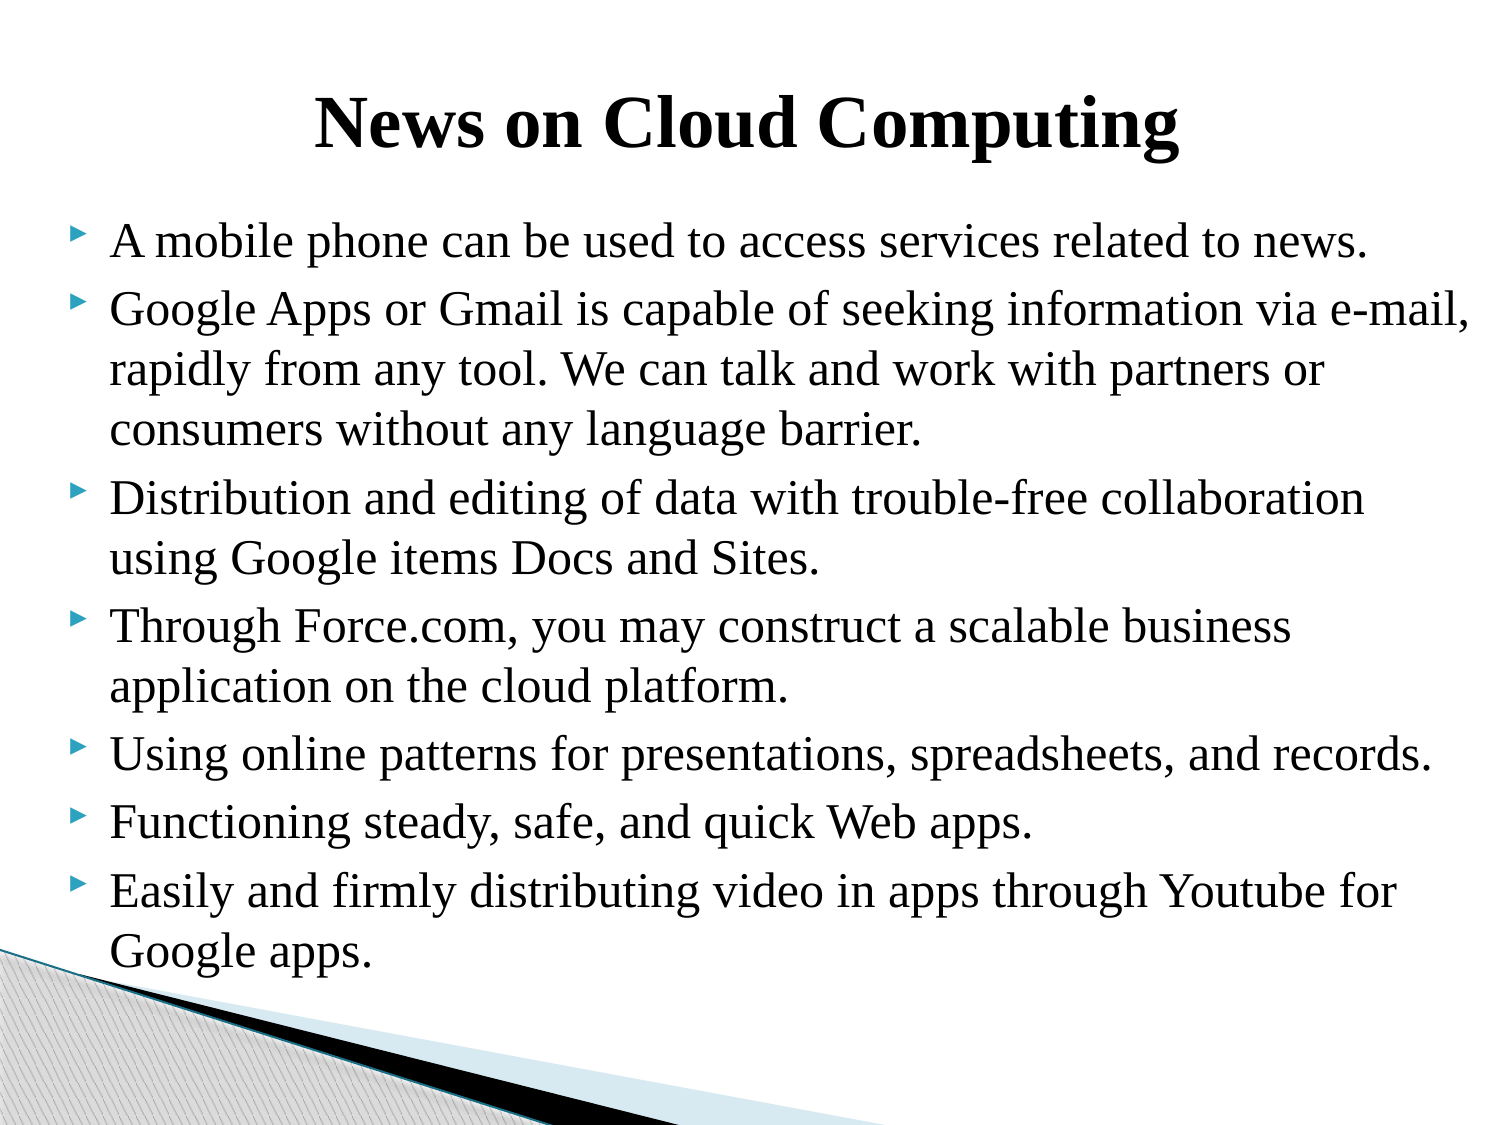

# News on Cloud Computing
A mobile phone can be used to access services related to news.
Google Apps or Gmail is capable of seeking information via e-mail, rapidly from any tool. We can talk and work with partners or consumers without any language barrier.
Distribution and editing of data with trouble-free collaboration using Google items Docs and Sites.
Through Force.com, you may construct a scalable business application on the cloud platform.
Using online patterns for presentations, spreadsheets, and records.
Functioning steady, safe, and quick Web apps.
Easily and firmly distributing video in apps through Youtube for Google apps.